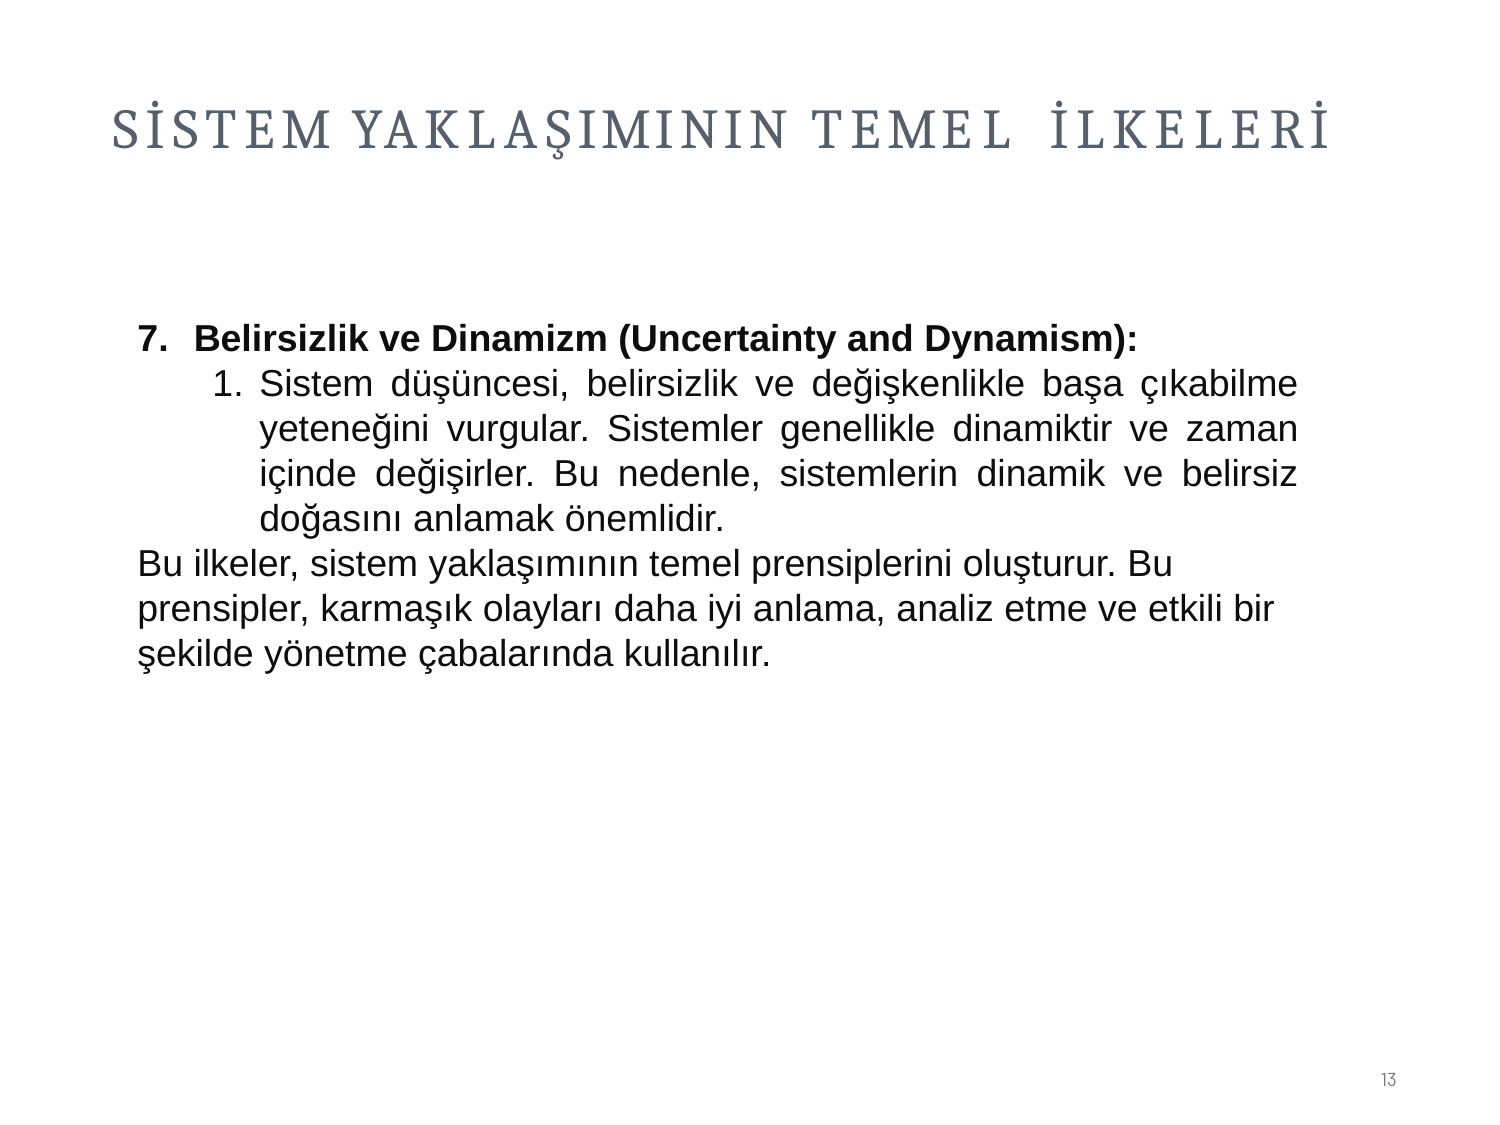

# SİSTEM YAKLAŞIMININ TEMEL  İLKELERİ
Belirsizlik ve Dinamizm (Uncertainty and Dynamism):
Sistem düşüncesi, belirsizlik ve değişkenlikle başa çıkabilme yeteneğini vurgular. Sistemler genellikle dinamiktir ve zaman içinde değişirler. Bu nedenle, sistemlerin dinamik ve belirsiz doğasını anlamak önemlidir.
Bu ilkeler, sistem yaklaşımının temel prensiplerini oluşturur. Bu prensipler, karmaşık olayları daha iyi anlama, analiz etme ve etkili bir şekilde yönetme çabalarında kullanılır.
13